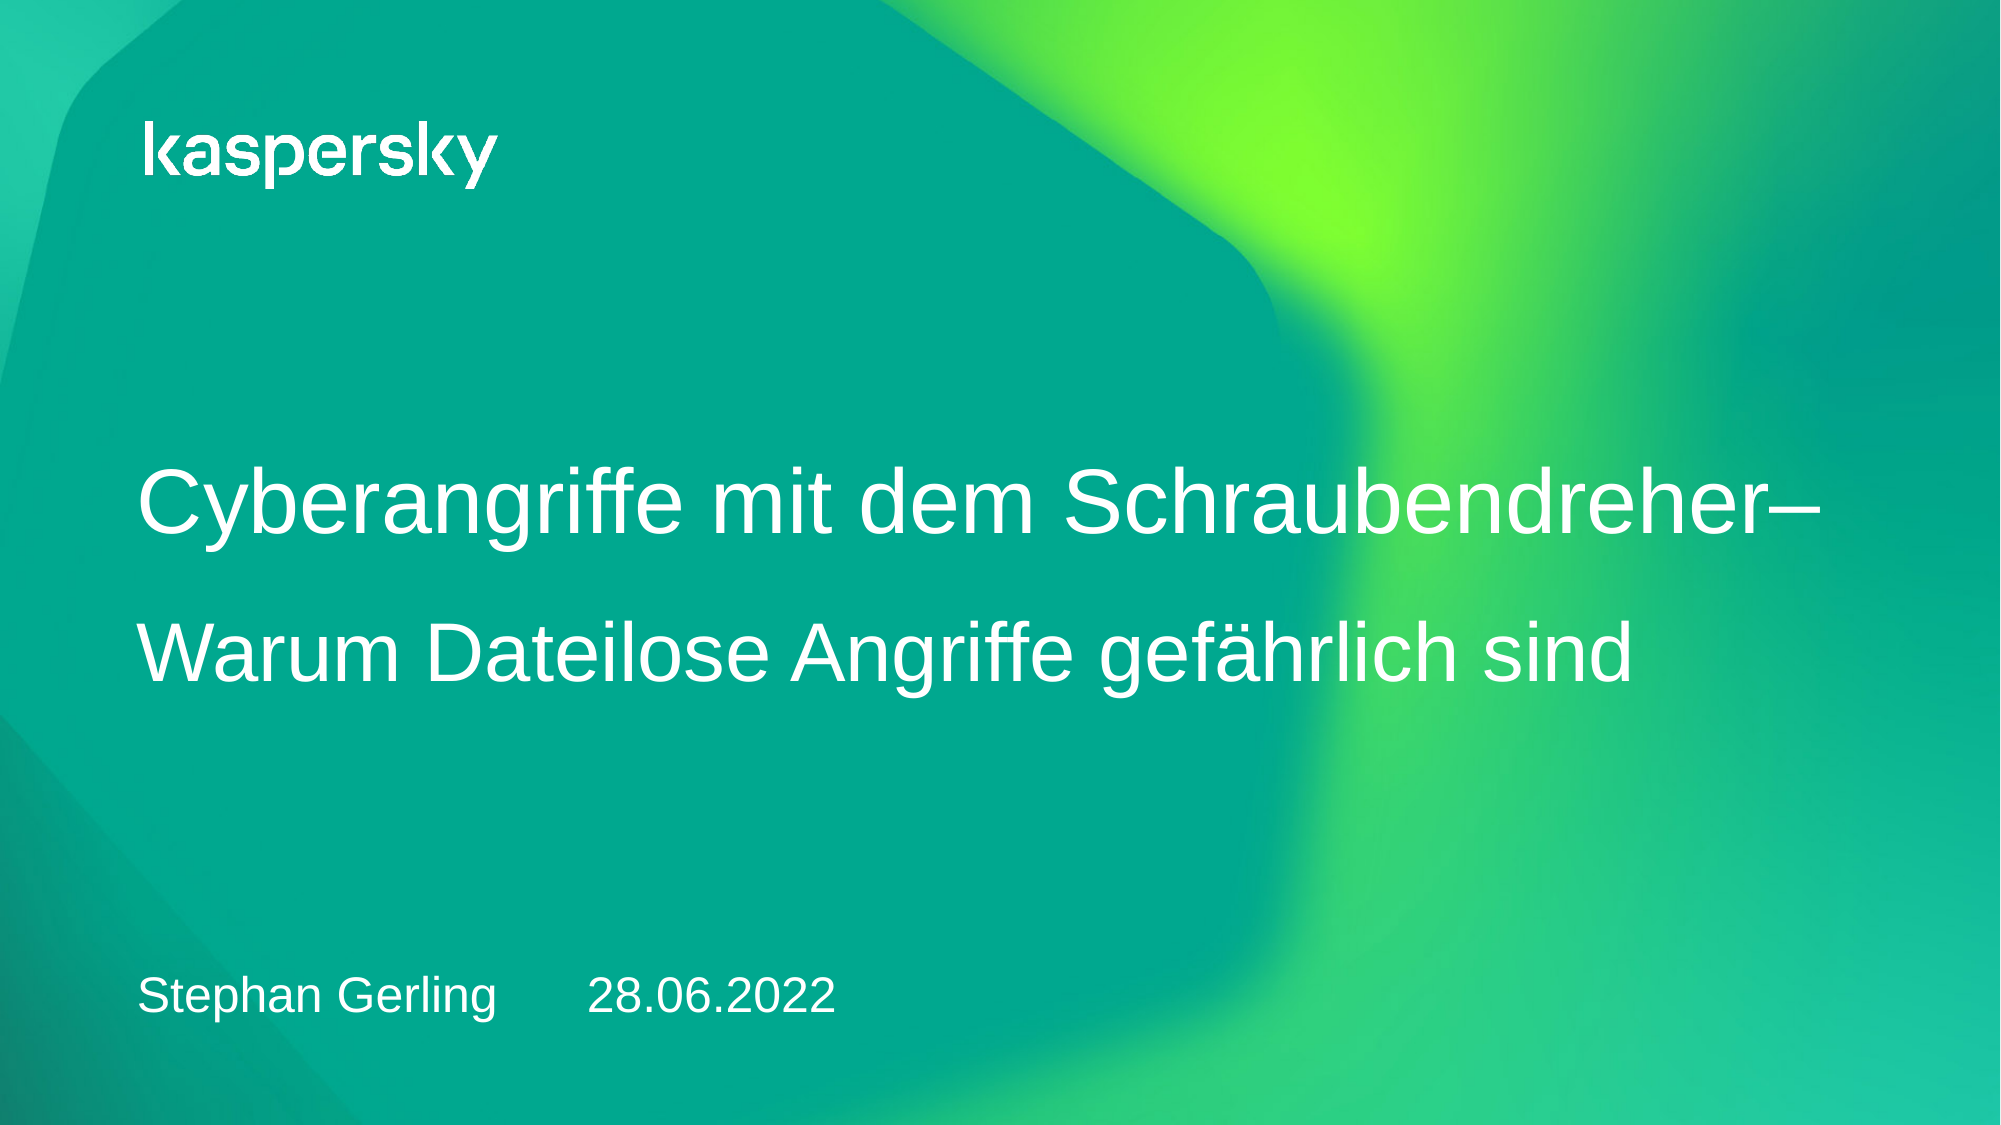

Cyberangriffe mit dem Schraubendreher–
Warum Dateilose Angriffe gefährlich sind
Stephan Gerling	28.06.2022